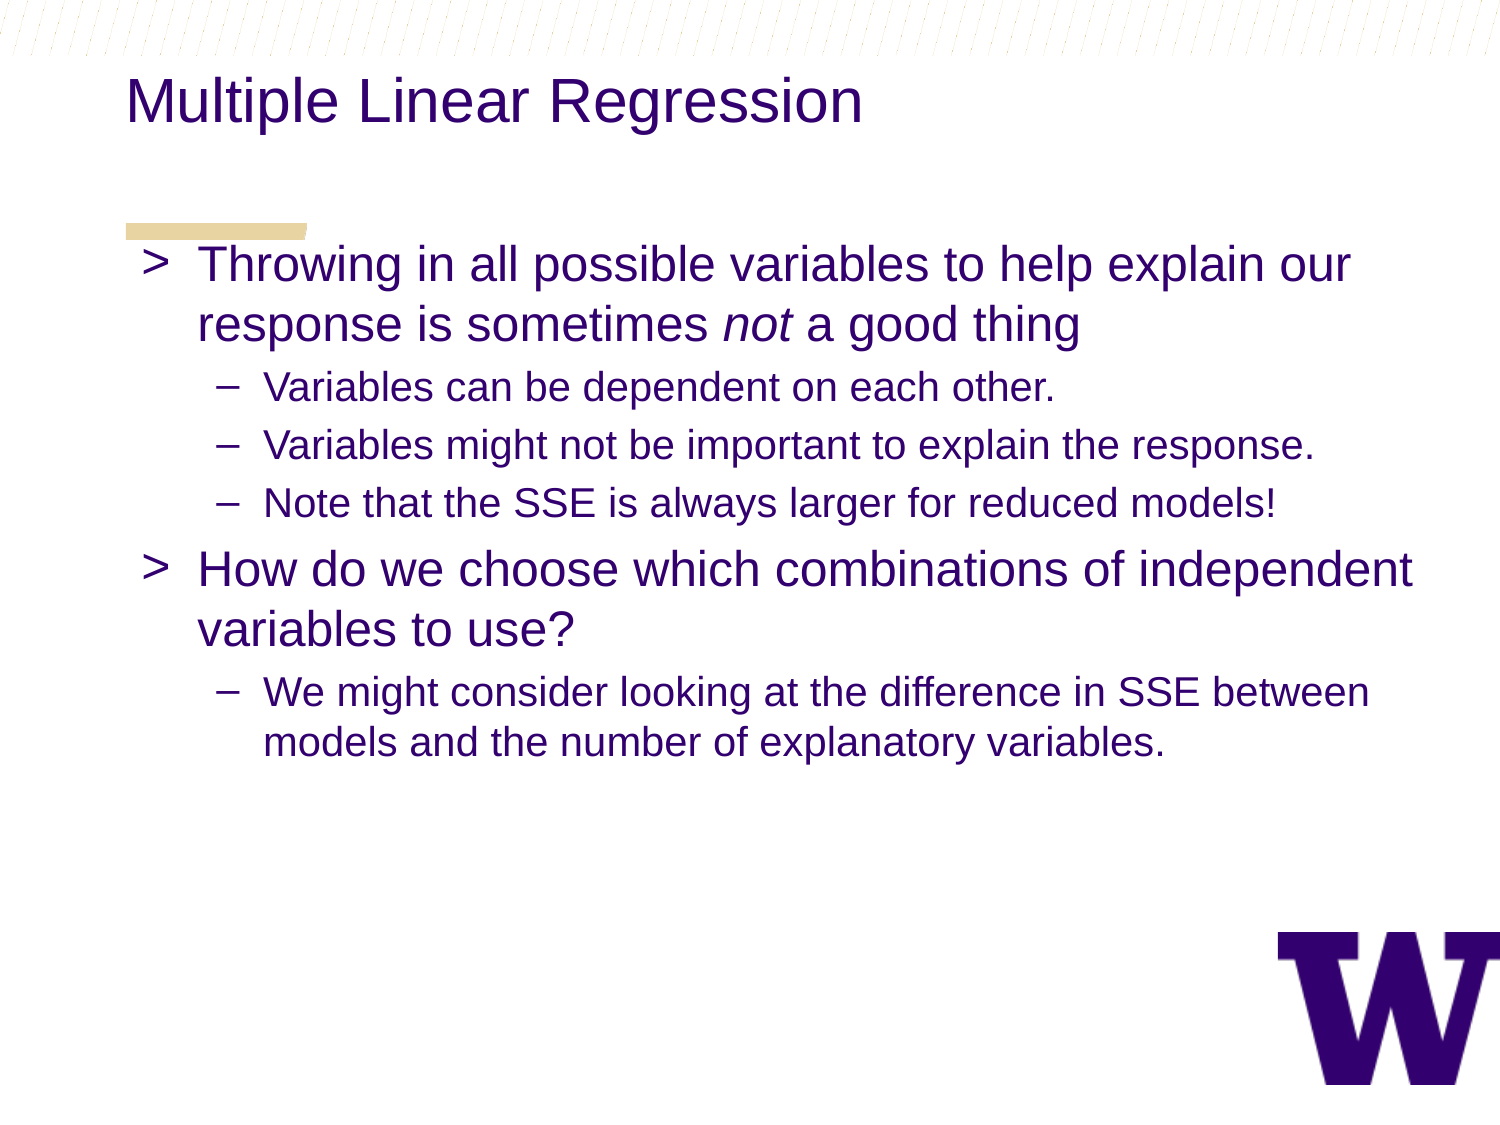

Multiple Linear Regression
Throwing in all possible variables to help explain our response is sometimes not a good thing
Variables can be dependent on each other.
Variables might not be important to explain the response.
Note that the SSE is always larger for reduced models!
How do we choose which combinations of independent variables to use?
We might consider looking at the difference in SSE between models and the number of explanatory variables.